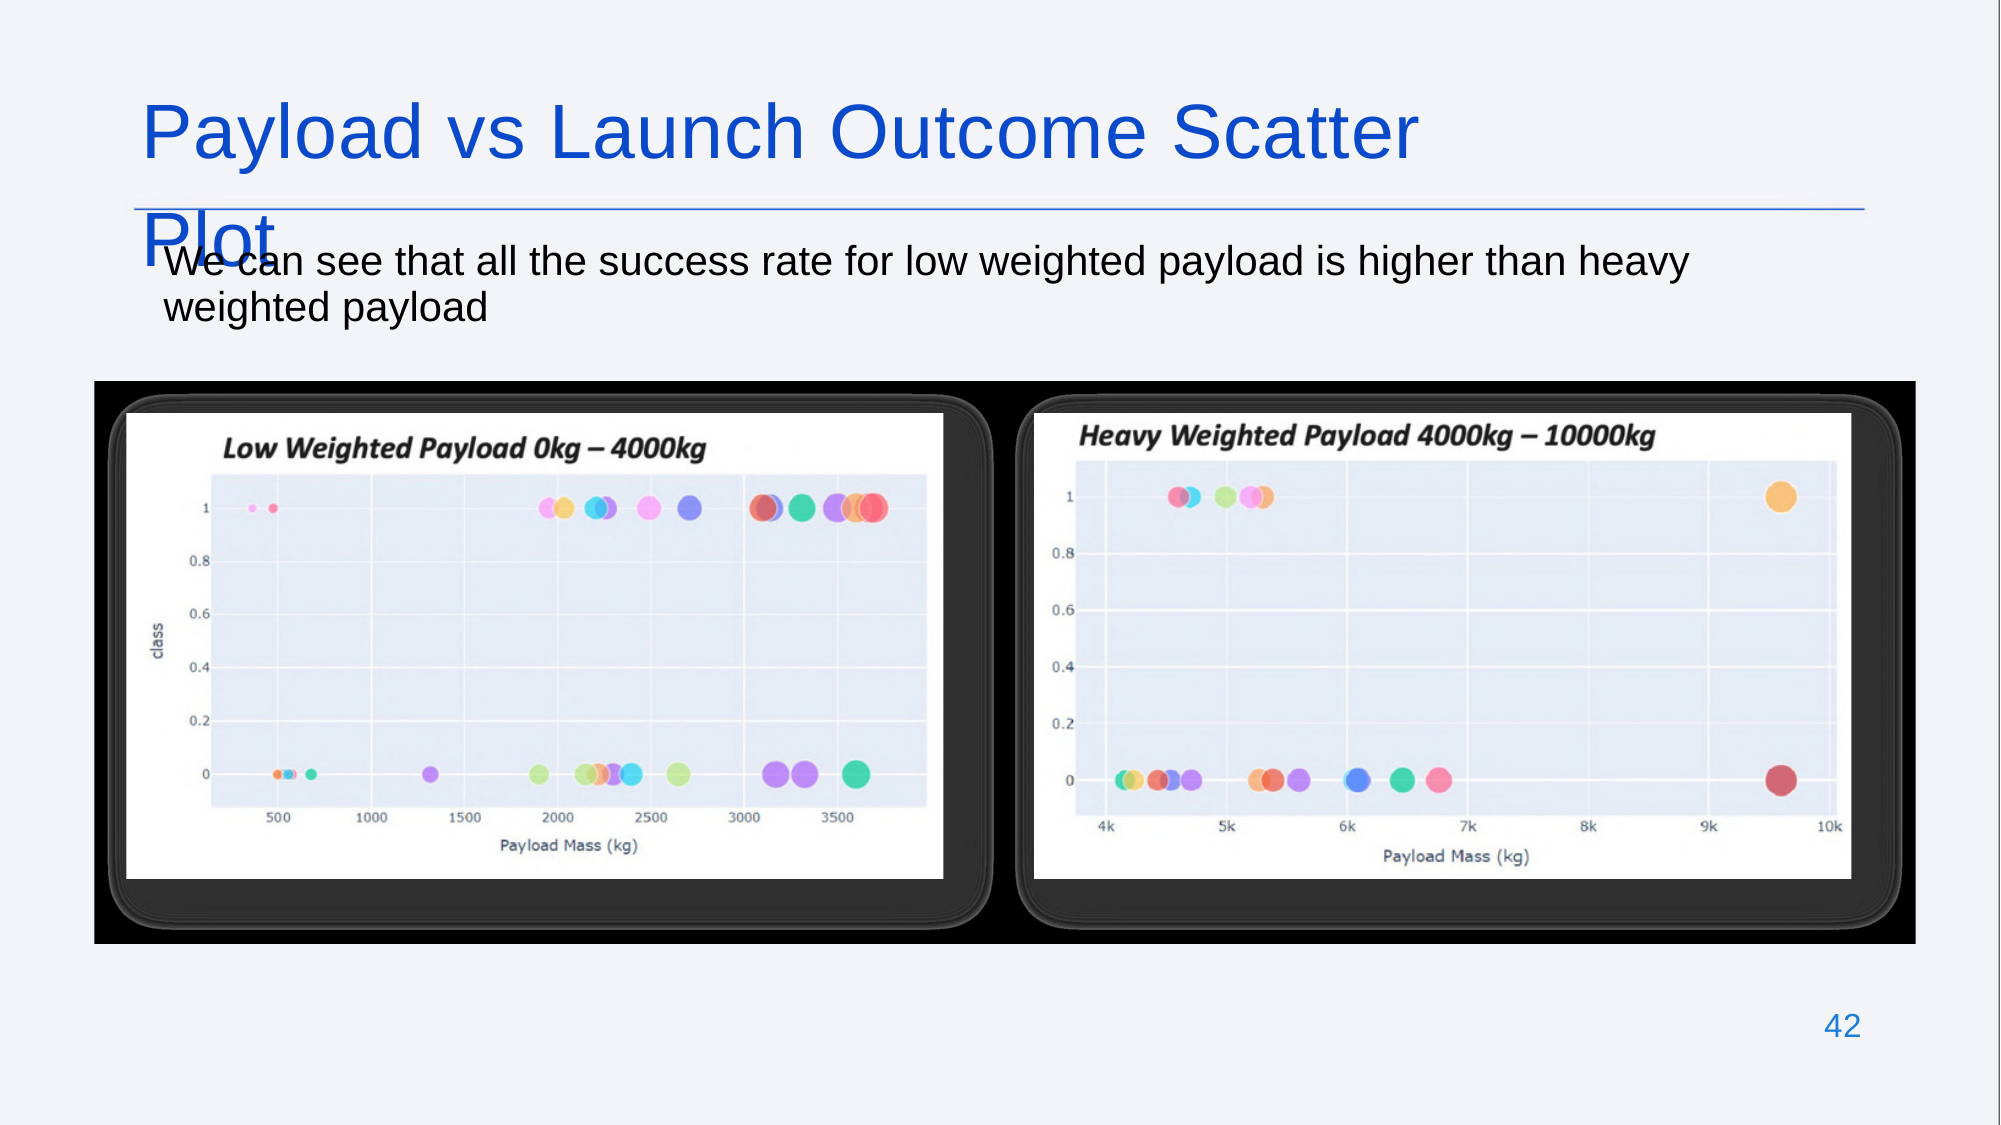

Payload vs Launch Outcome Scatter Plot
We can see that all the success rate for low weighted payload is higher than heavy weighted payload

42